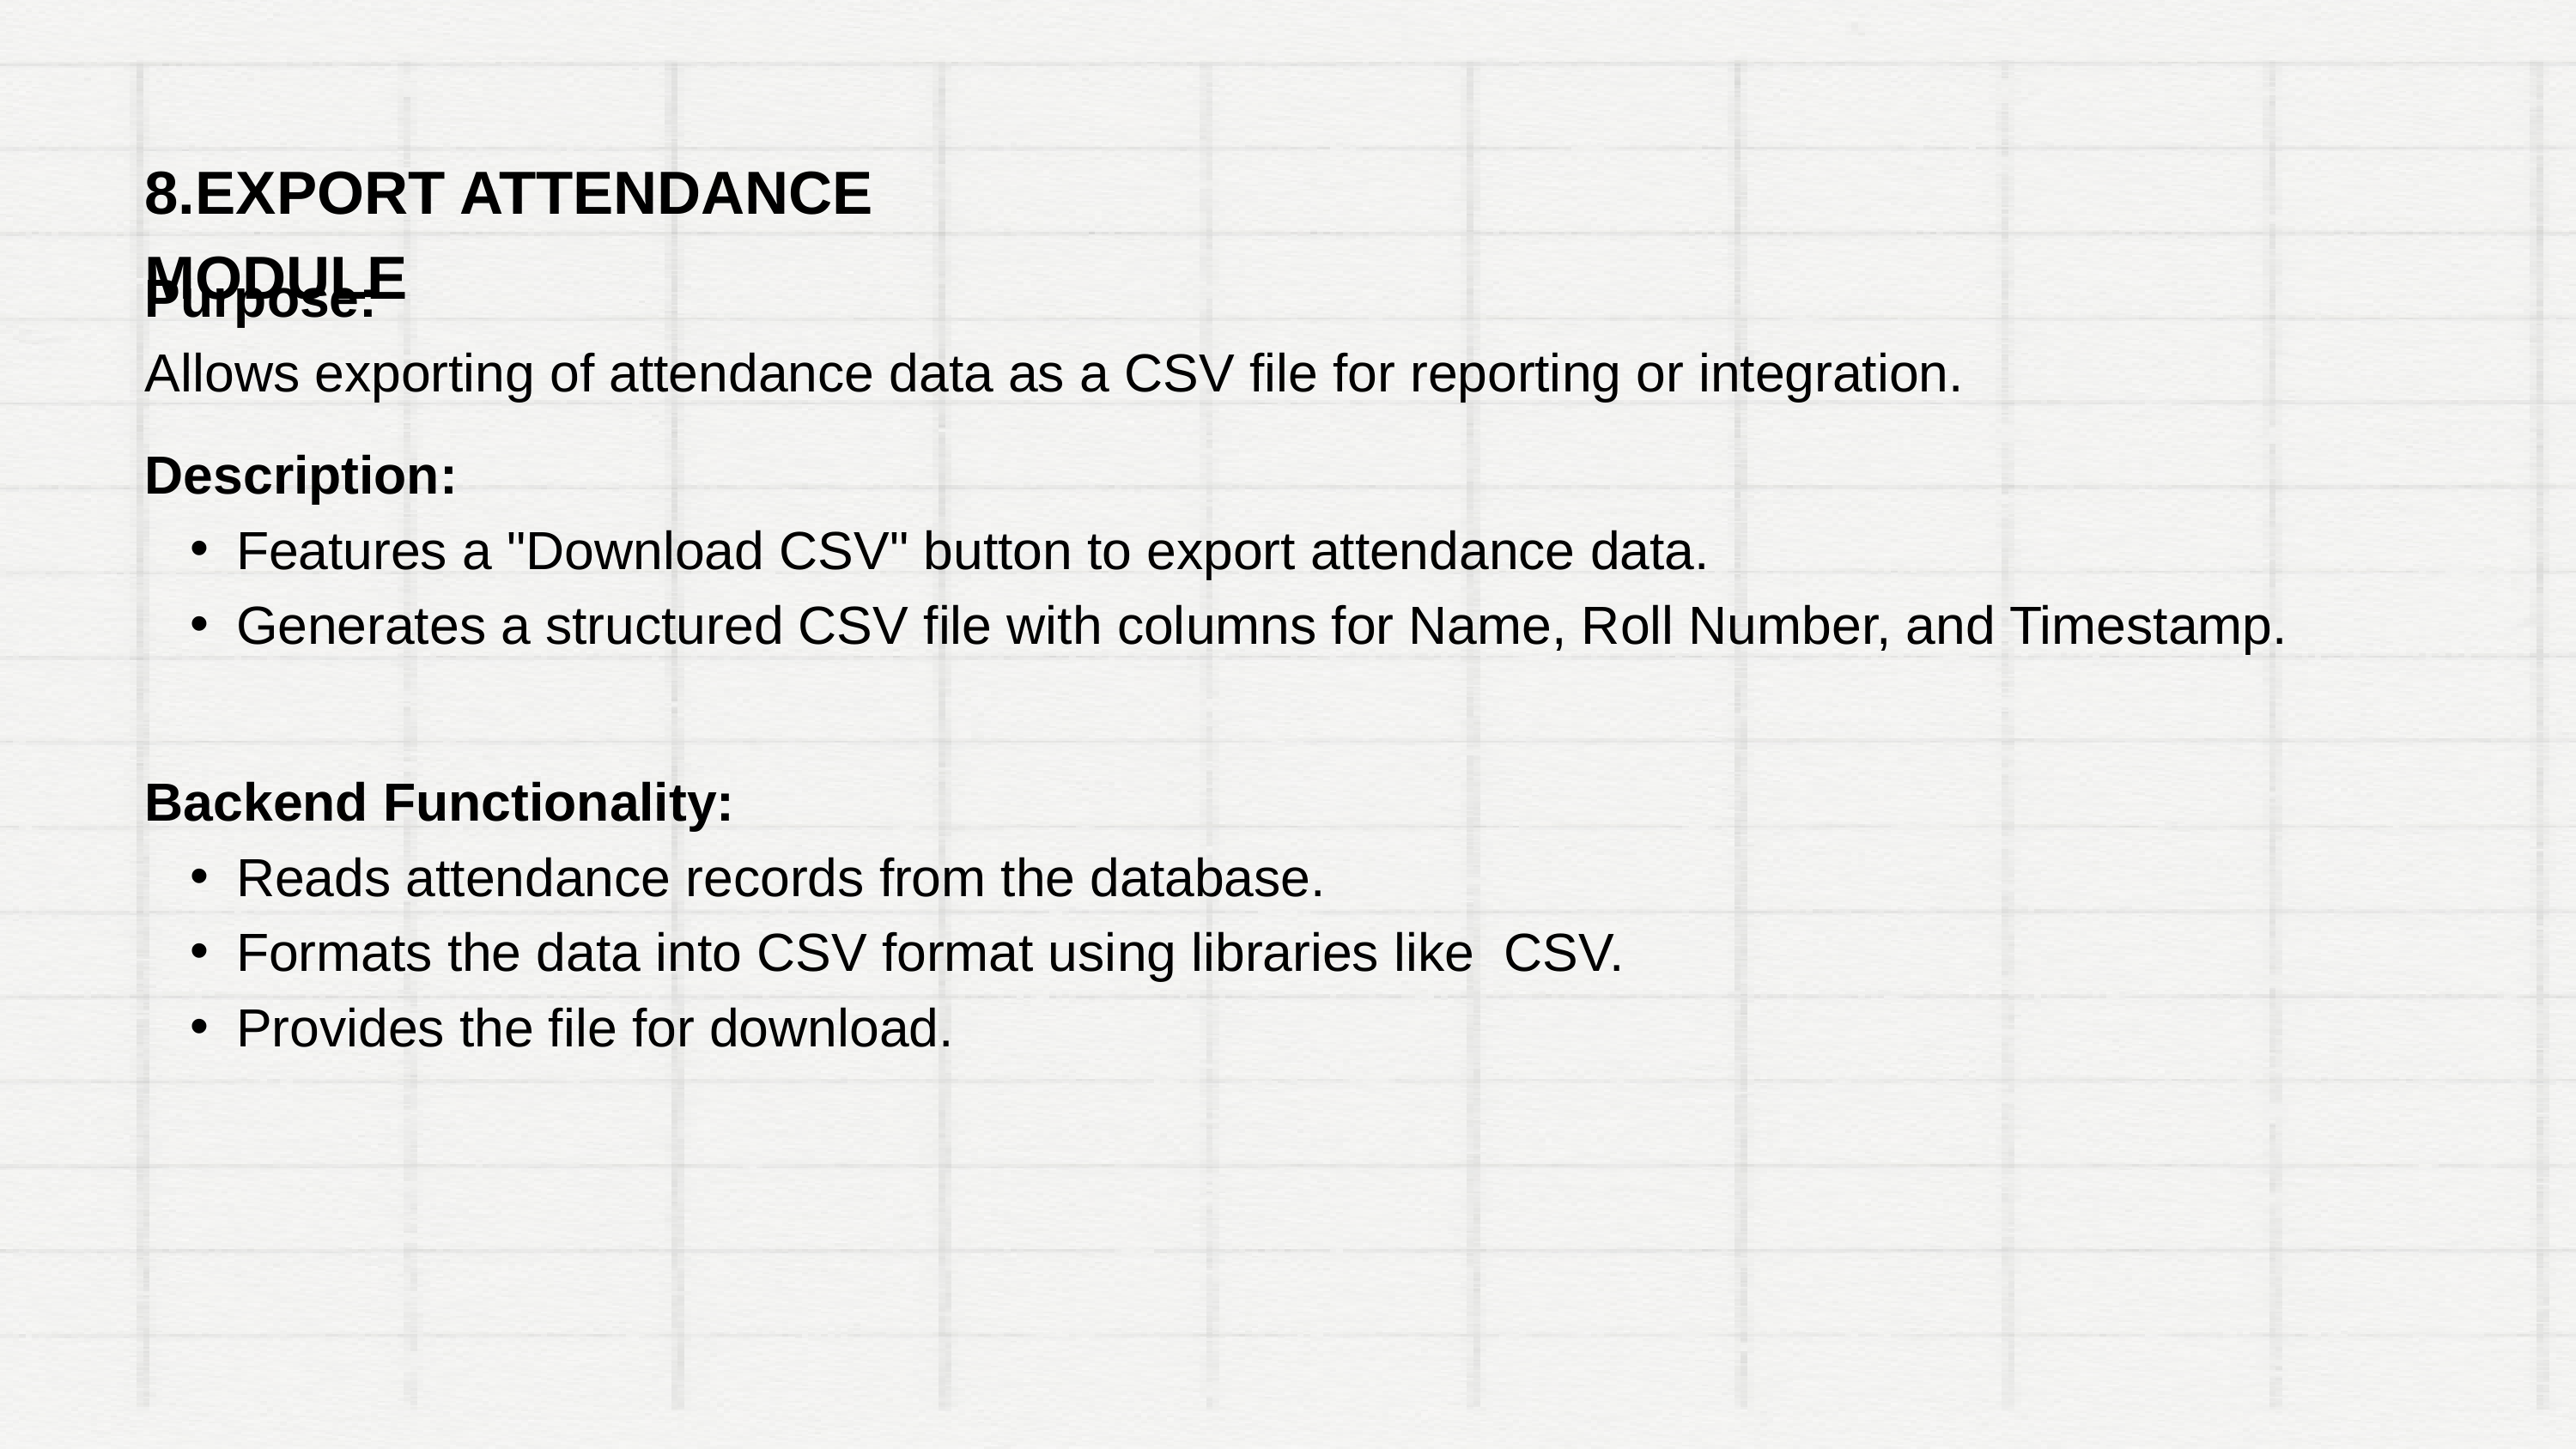

8.EXPORT ATTENDANCE MODULE
Purpose:
Allows exporting of attendance data as a CSV file for reporting or integration.
Description:
Features a "Download CSV" button to export attendance data.
Generates a structured CSV file with columns for Name, Roll Number, and Timestamp.
Backend Functionality:
Reads attendance records from the database.
Formats the data into CSV format using libraries like  CSV.
Provides the file for download.